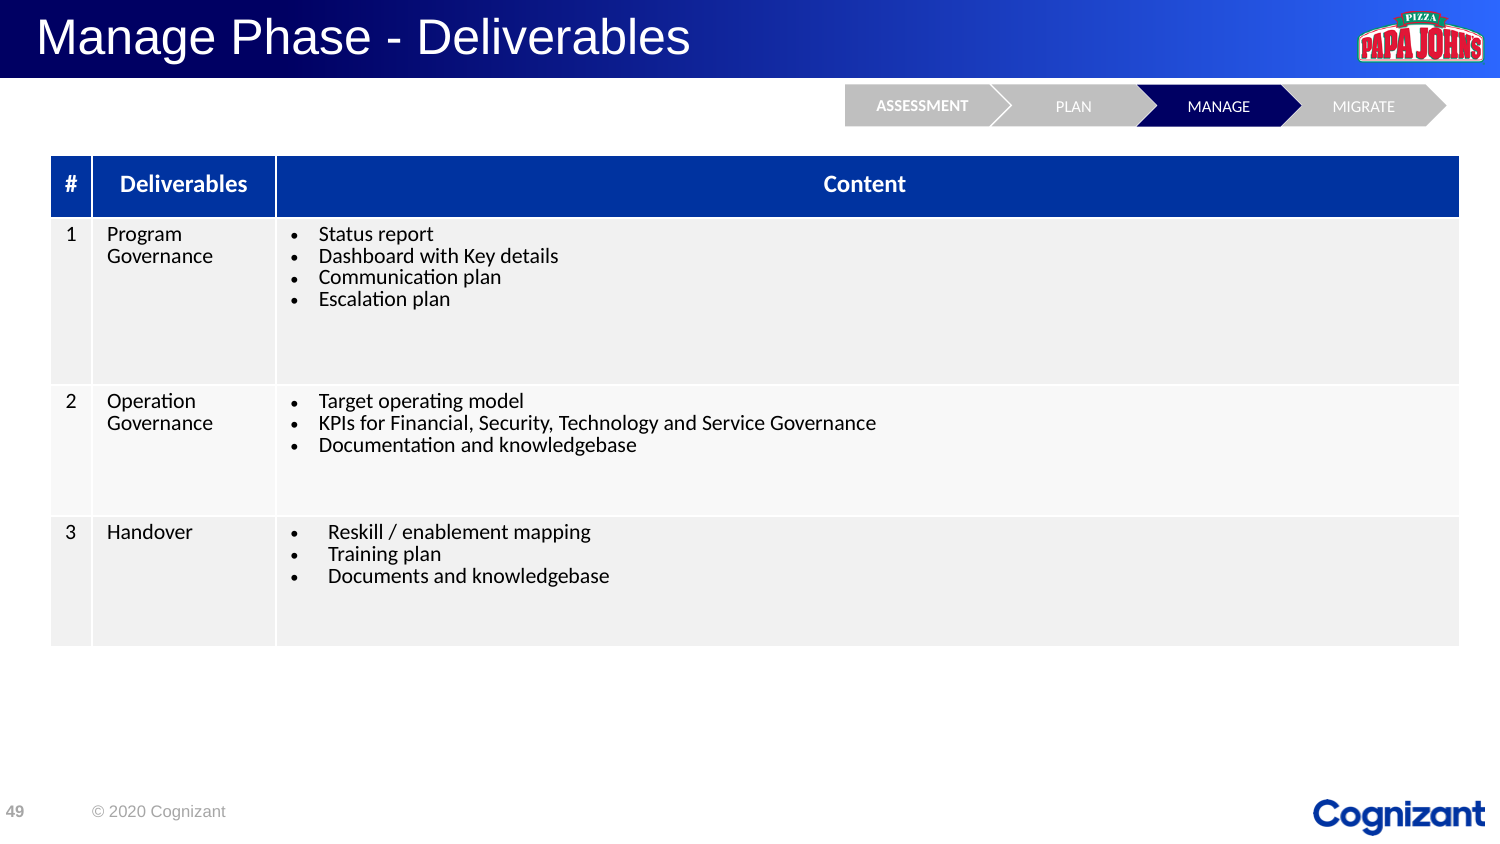

# Manage Phase - Deliverables
ASSESSMENT
PLAN
MIGRATE
MANAGE
| # | Deliverables | Content |
| --- | --- | --- |
| 1 | Program Governance | Status report Dashboard with Key details Communication plan Escalation plan |
| 2 | Operation Governance | Target operating model KPIs for Financial, Security, Technology and Service Governance Documentation and knowledgebase |
| 3 | Handover | Reskill / enablement mapping Training plan Documents and knowledgebase |